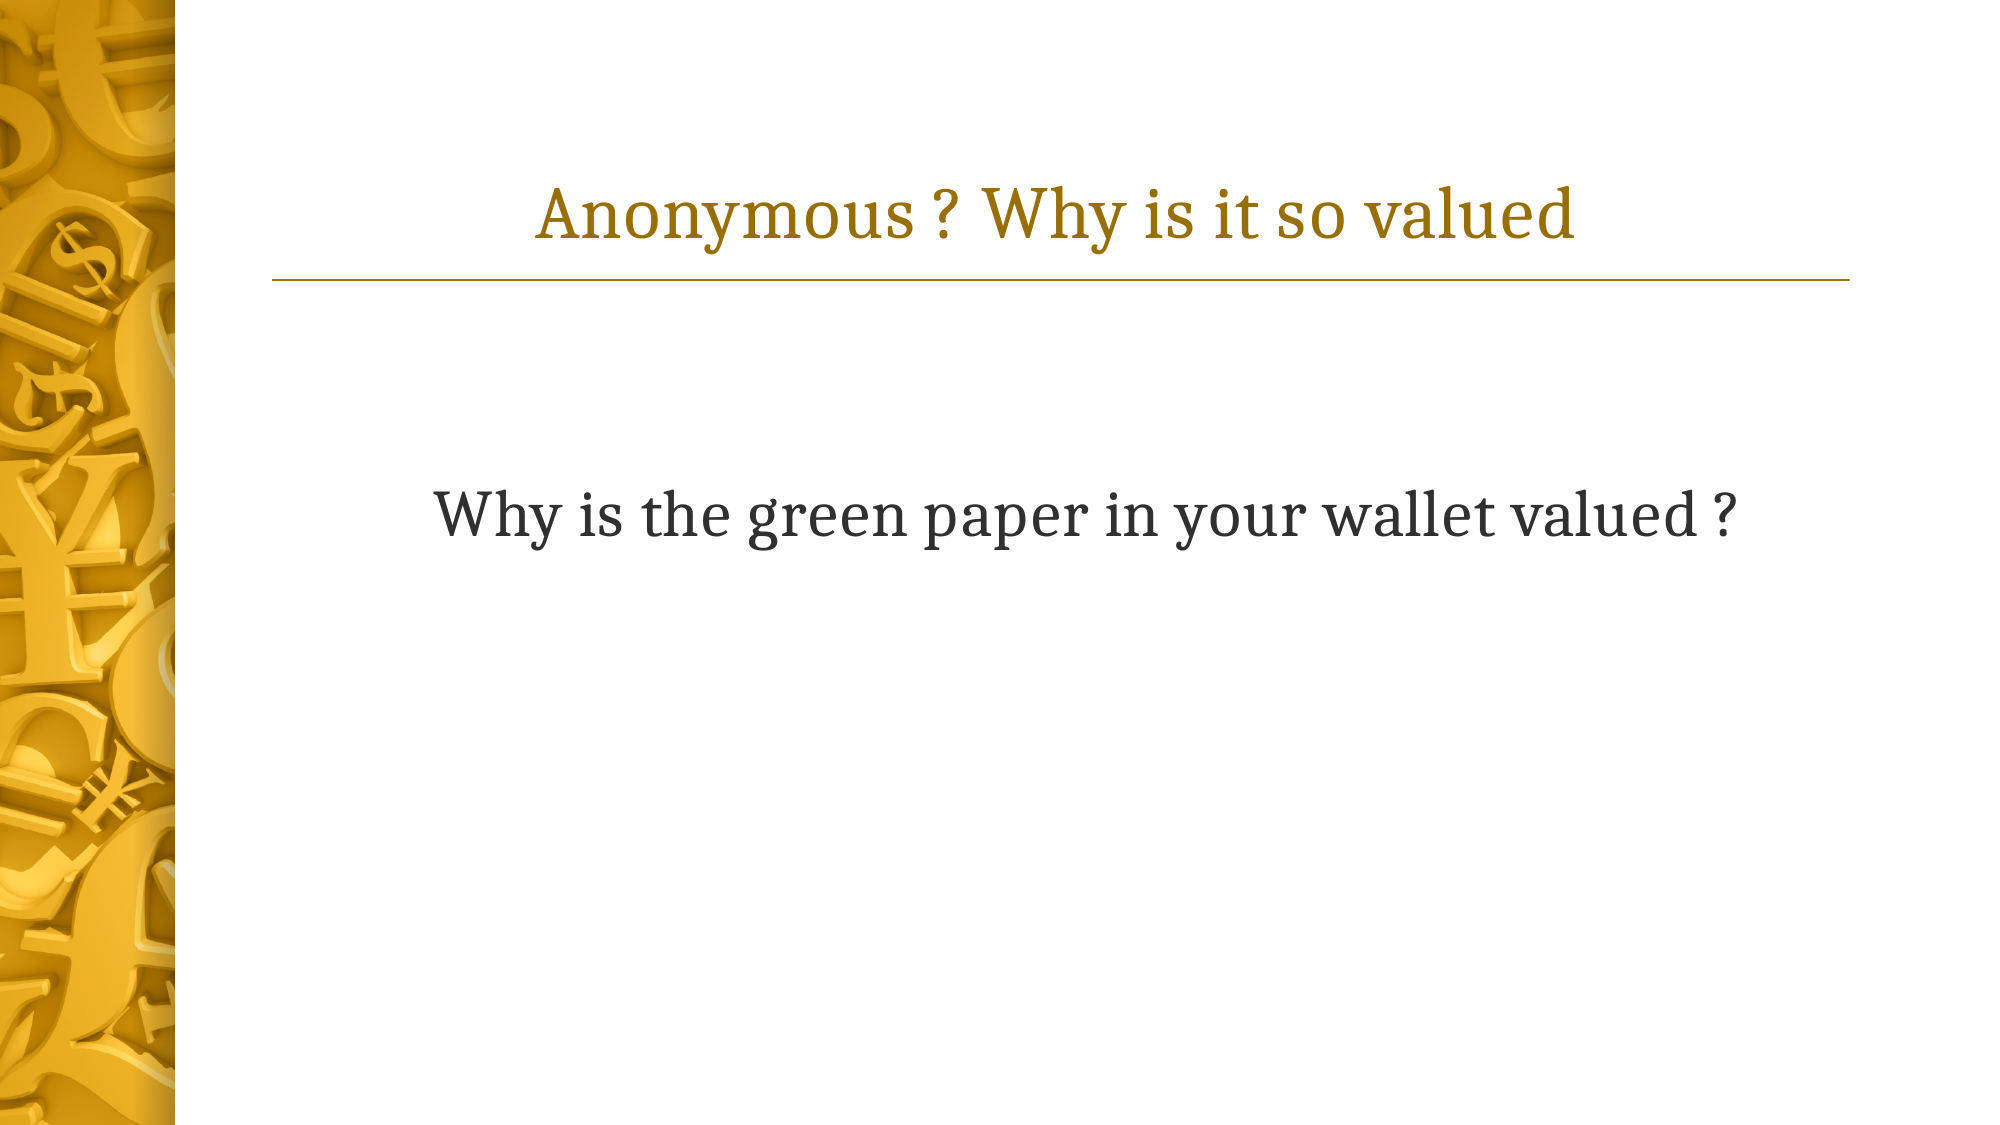

# Anonymous ? Why is it so valued
Why is the green paper in your wallet valued ?